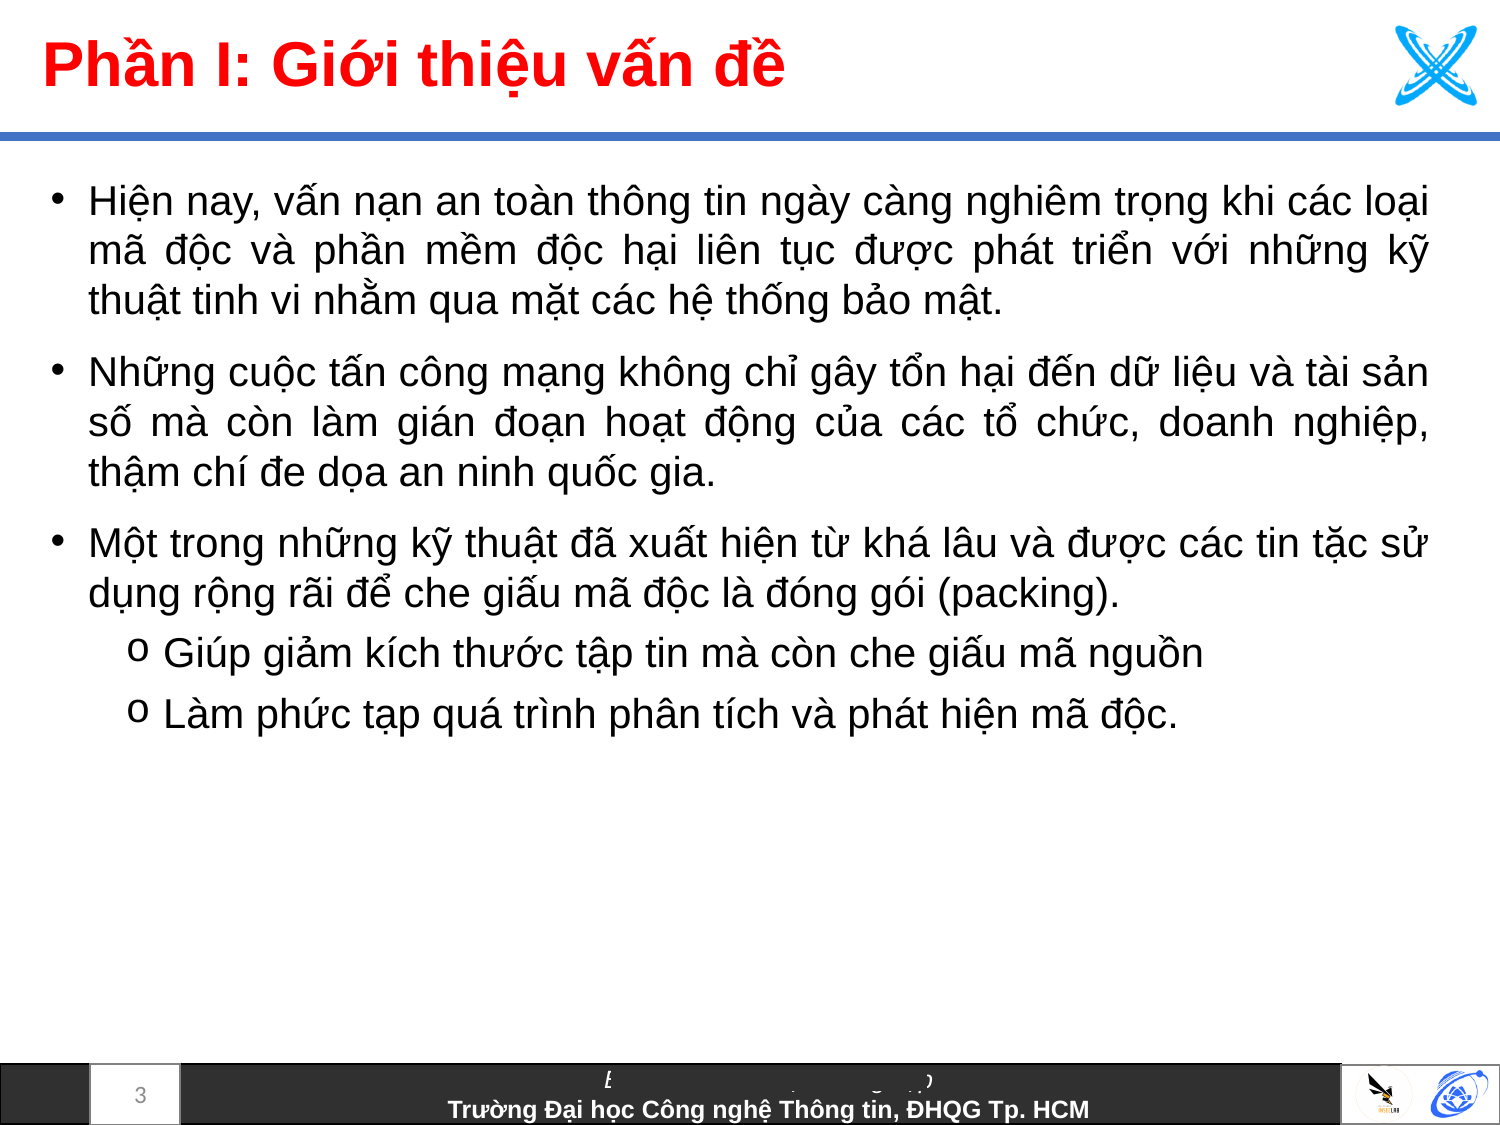

# Phần I: Giới thiệu vấn đề
Hiện nay, vấn nạn an toàn thông tin ngày càng nghiêm trọng khi các loại mã độc và phần mềm độc hại liên tục được phát triển với những kỹ thuật tinh vi nhằm qua mặt các hệ thống bảo mật.
Những cuộc tấn công mạng không chỉ gây tổn hại đến dữ liệu và tài sản số mà còn làm gián đoạn hoạt động của các tổ chức, doanh nghiệp, thậm chí đe dọa an ninh quốc gia.
Một trong những kỹ thuật đã xuất hiện từ khá lâu và được các tin tặc sử dụng rộng rãi để che giấu mã độc là đóng gói (packing).
Giúp giảm kích thước tập tin mà còn che giấu mã nguồn
Làm phức tạp quá trình phân tích và phát hiện mã độc.
3